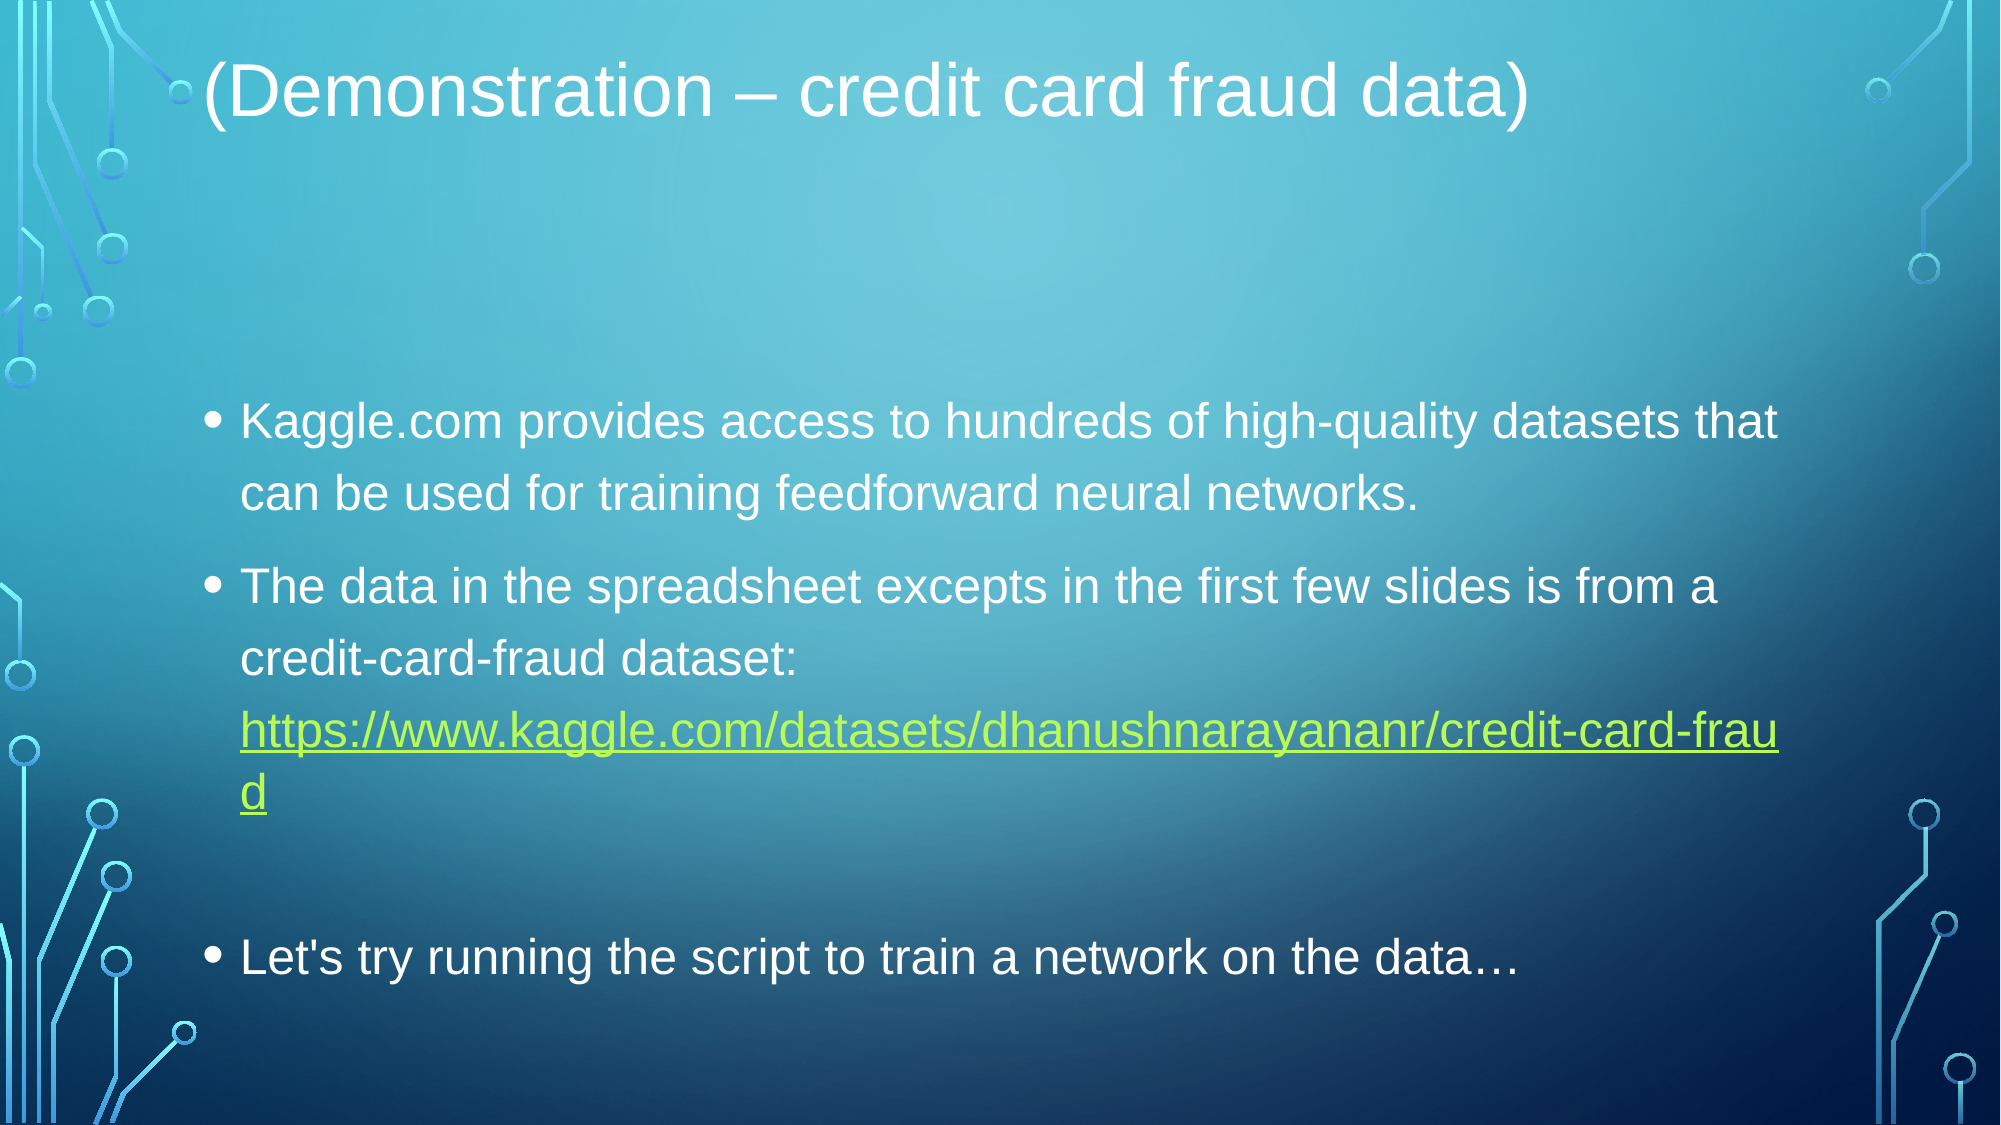

# (Demonstration – credit card fraud data)
Kaggle.com provides access to hundreds of high-quality datasets that can be used for training feedforward neural networks.
The data in the spreadsheet excepts in the first few slides is from a
credit-card-fraud dataset: https://www.kaggle.com/datasets/dhanushnarayananr/credit-card-fraud
Let's try running the script to train a network on the data…